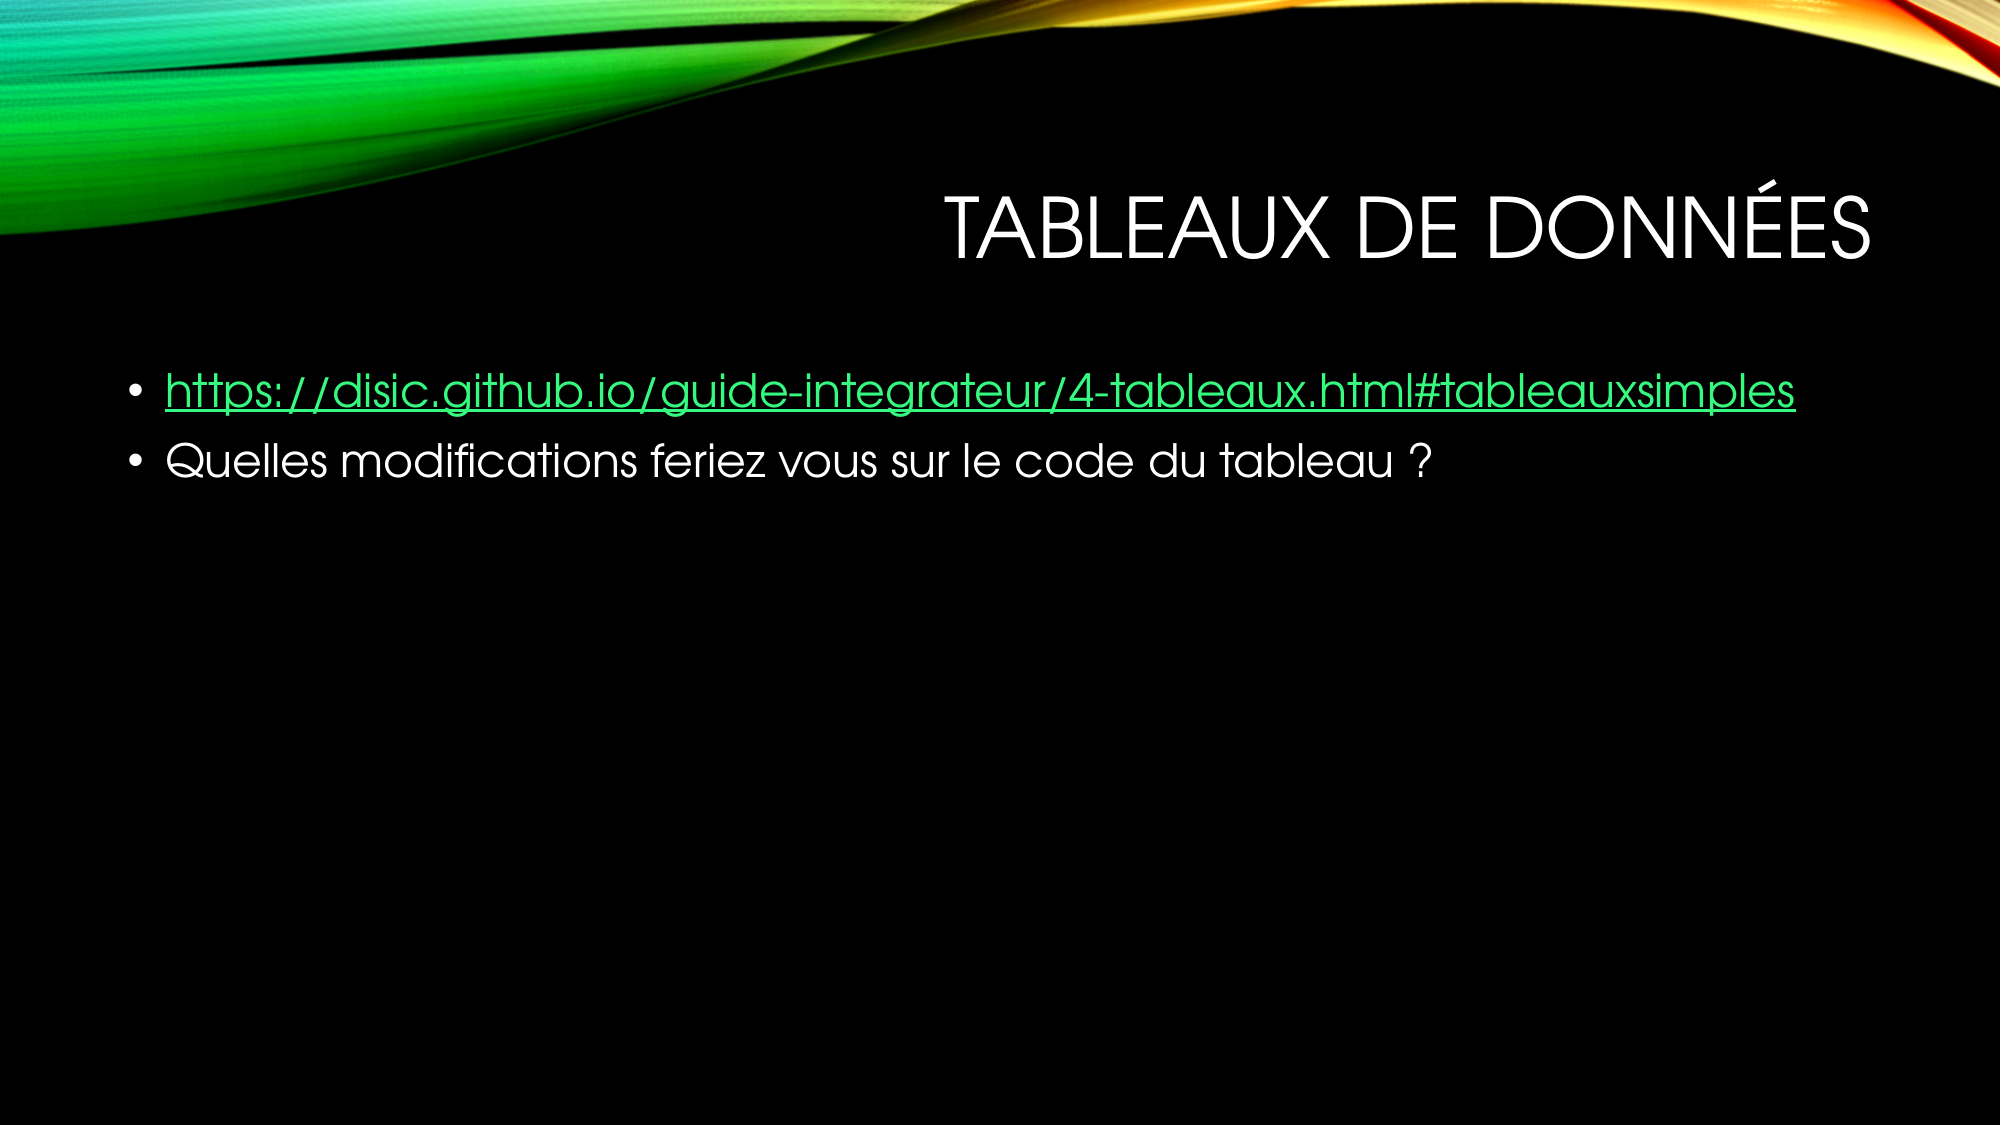

# Tableaux de données
https://disic.github.io/guide-integrateur/4-tableaux.html#tableauxsimples
Quelles modifications feriez vous sur le code du tableau ?